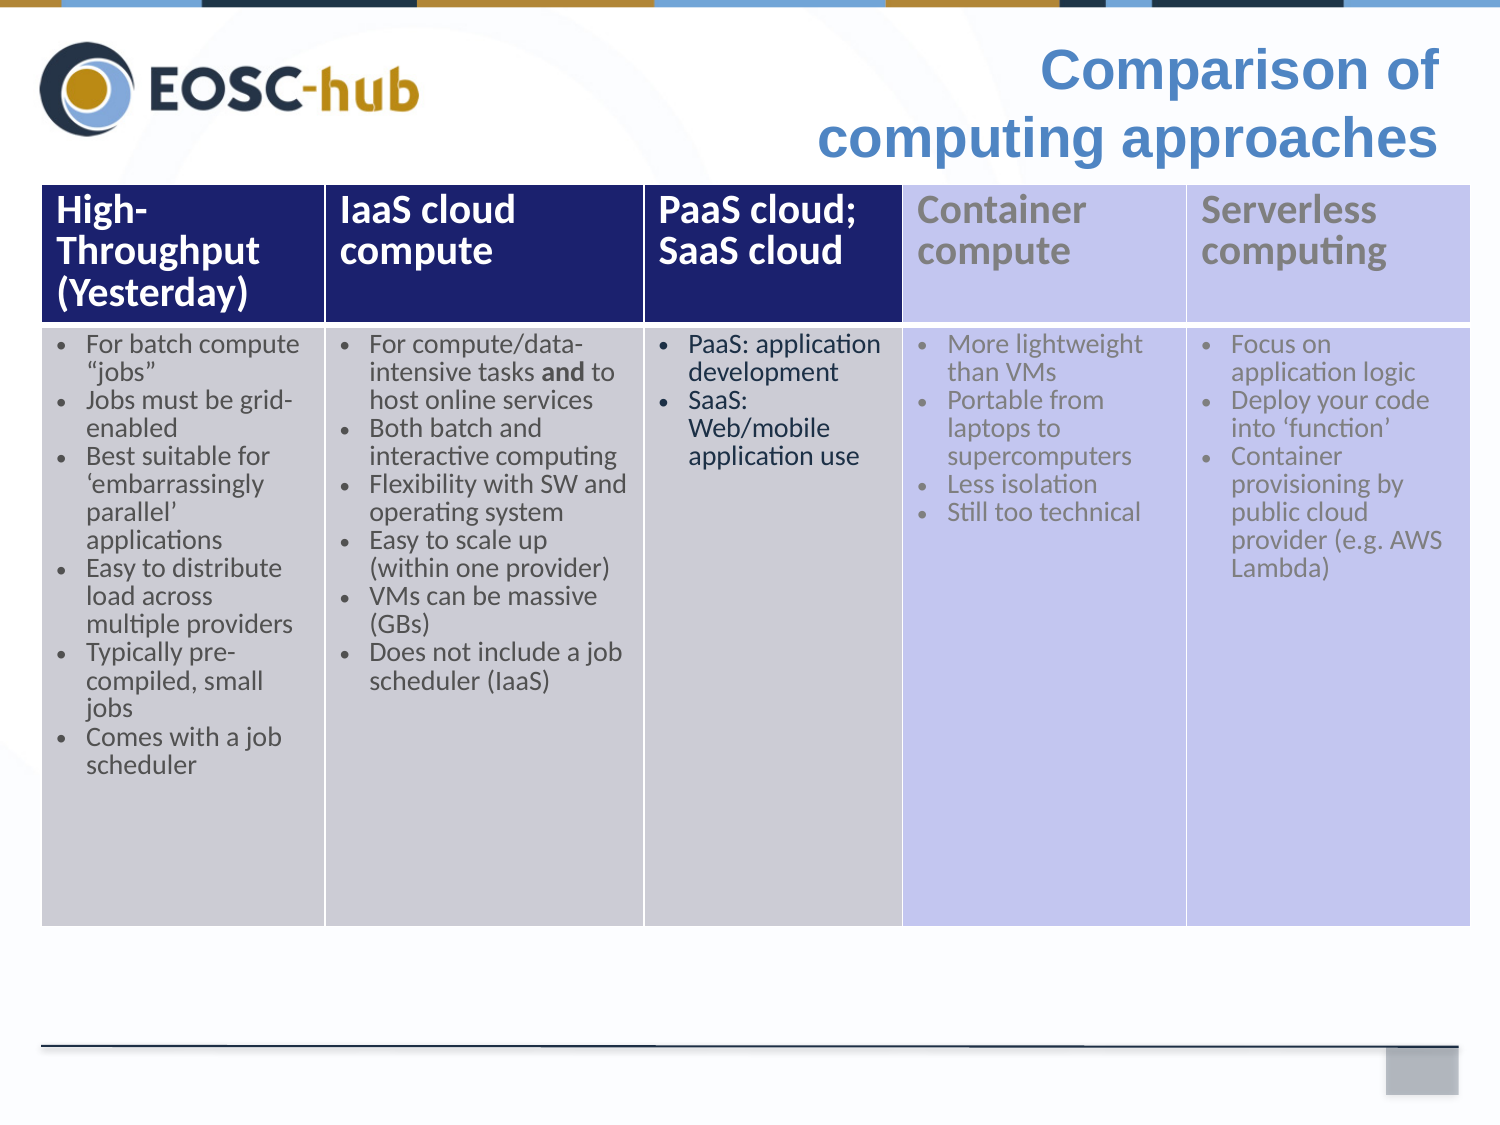

Comparison of
computing approaches
| High-Throughput (Yesterday) | IaaS cloud compute | PaaS cloud; SaaS cloud | Container compute | Serverless computing |
| --- | --- | --- | --- | --- |
| For batch compute “jobs” Jobs must be grid-enabled Best suitable for ‘embarrassingly parallel’ applications Easy to distribute load across multiple providers Typically pre-compiled, small jobs Comes with a job scheduler | For compute/data-intensive tasks and to host online services Both batch and interactive computing Flexibility with SW and operating system Easy to scale up (within one provider) VMs can be massive (GBs) Does not include a job scheduler (IaaS) | PaaS: application development SaaS: Web/mobile application use | More lightweight than VMs Portable from laptops to supercomputers Less isolation Still too technical | Focus on application logic Deploy your code into ‘function’ Container provisioning by public cloud provider (e.g. AWS Lambda) |